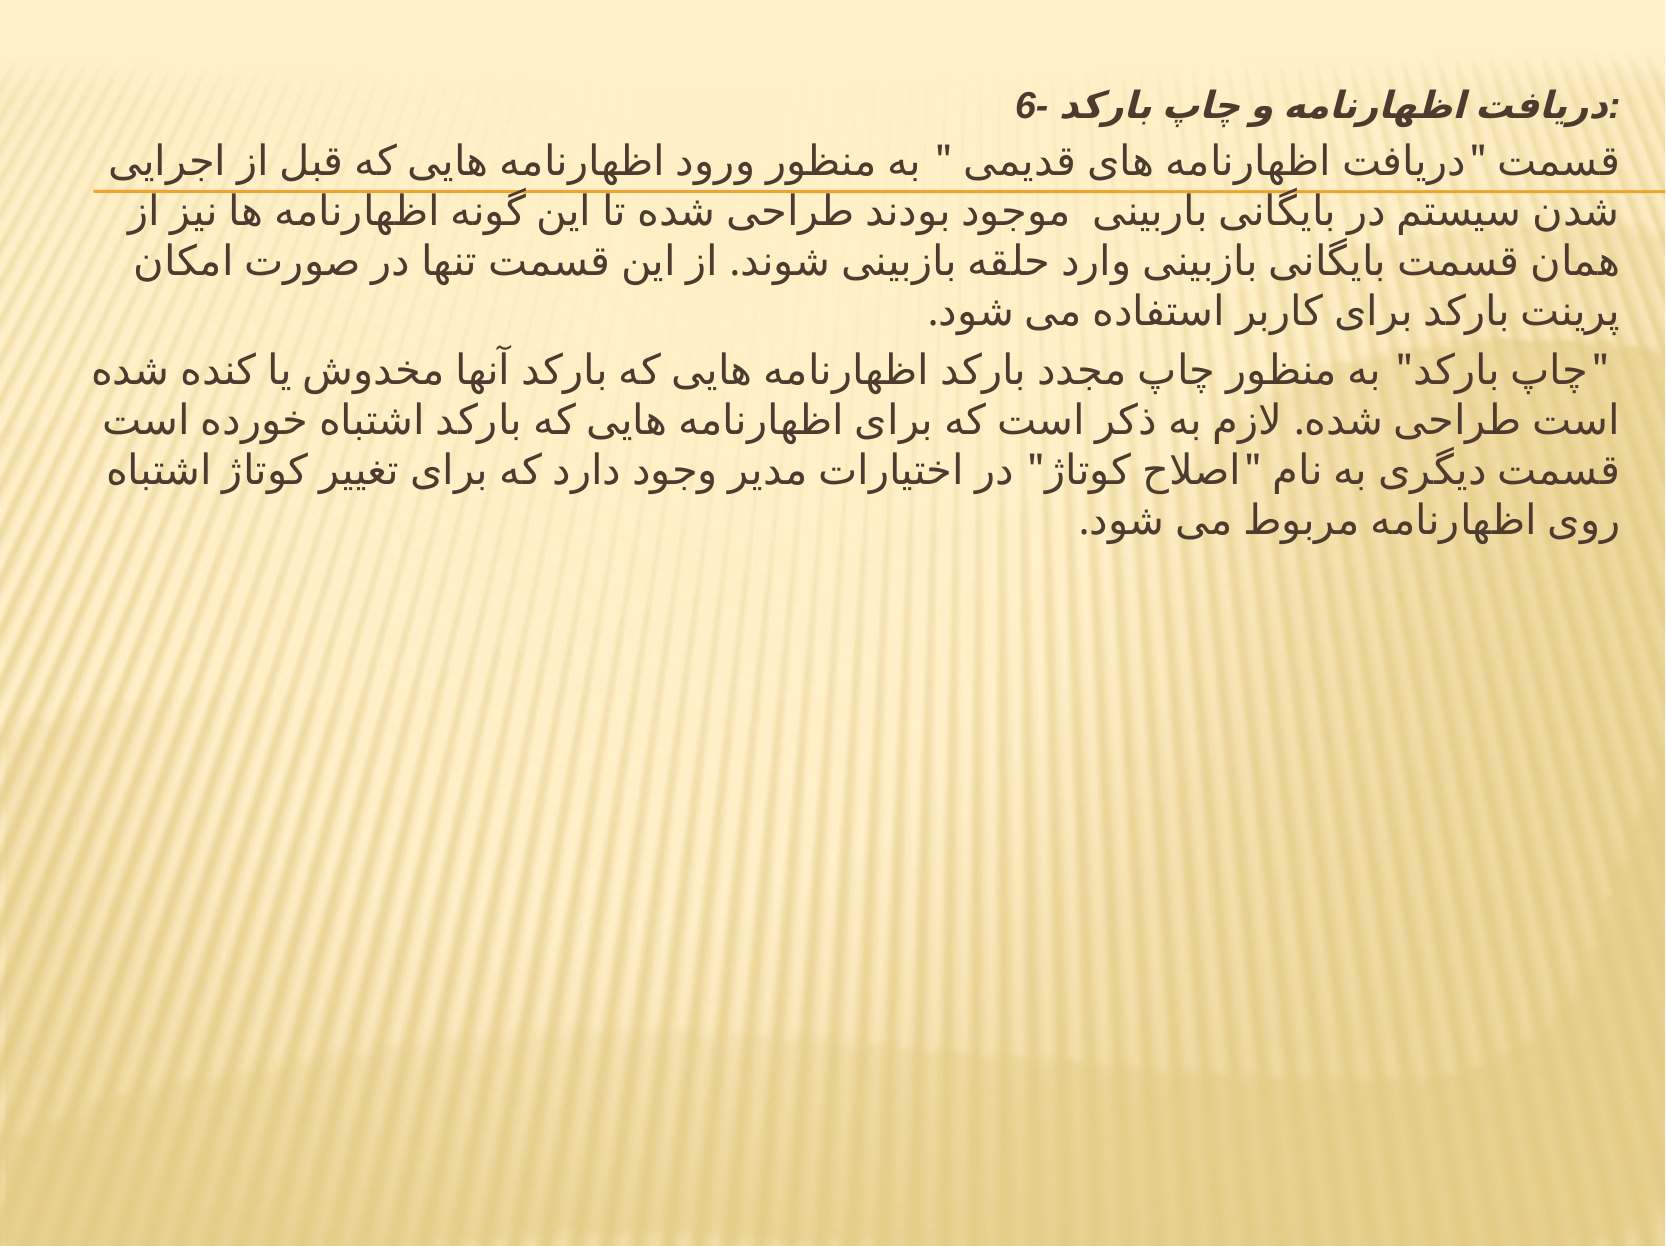

6- دریافت اظهارنامه و چاپ بارکد:
قسمت "دریافت اظهارنامه های قدیمی " به منظور ورود اظهارنامه هایی که قبل از اجرایی شدن سیستم در بایگانی باربینی  موجود بودند طراحی شده تا این گونه اظهارنامه ها نیز از همان قسمت بایگانی بازبینی وارد حلقه بازبینی شوند. از این قسمت تنها در صورت امکان پرینت بارکد برای کاربر استفاده می شود.
 "چاپ بارکد" به منظور چاپ مجدد بارکد اظهارنامه هایی که بارکد آنها مخدوش یا کنده شده است طراحی شده. لازم به ذکر است که برای اظهارنامه هایی که بارکد اشتباه خورده است قسمت دیگری به نام "اصلاح کوتاژ" در اختیارات مدیر وجود دارد که برای تغییر کوتاژ اشتباه روی اظهارنامه مربوط می شود.